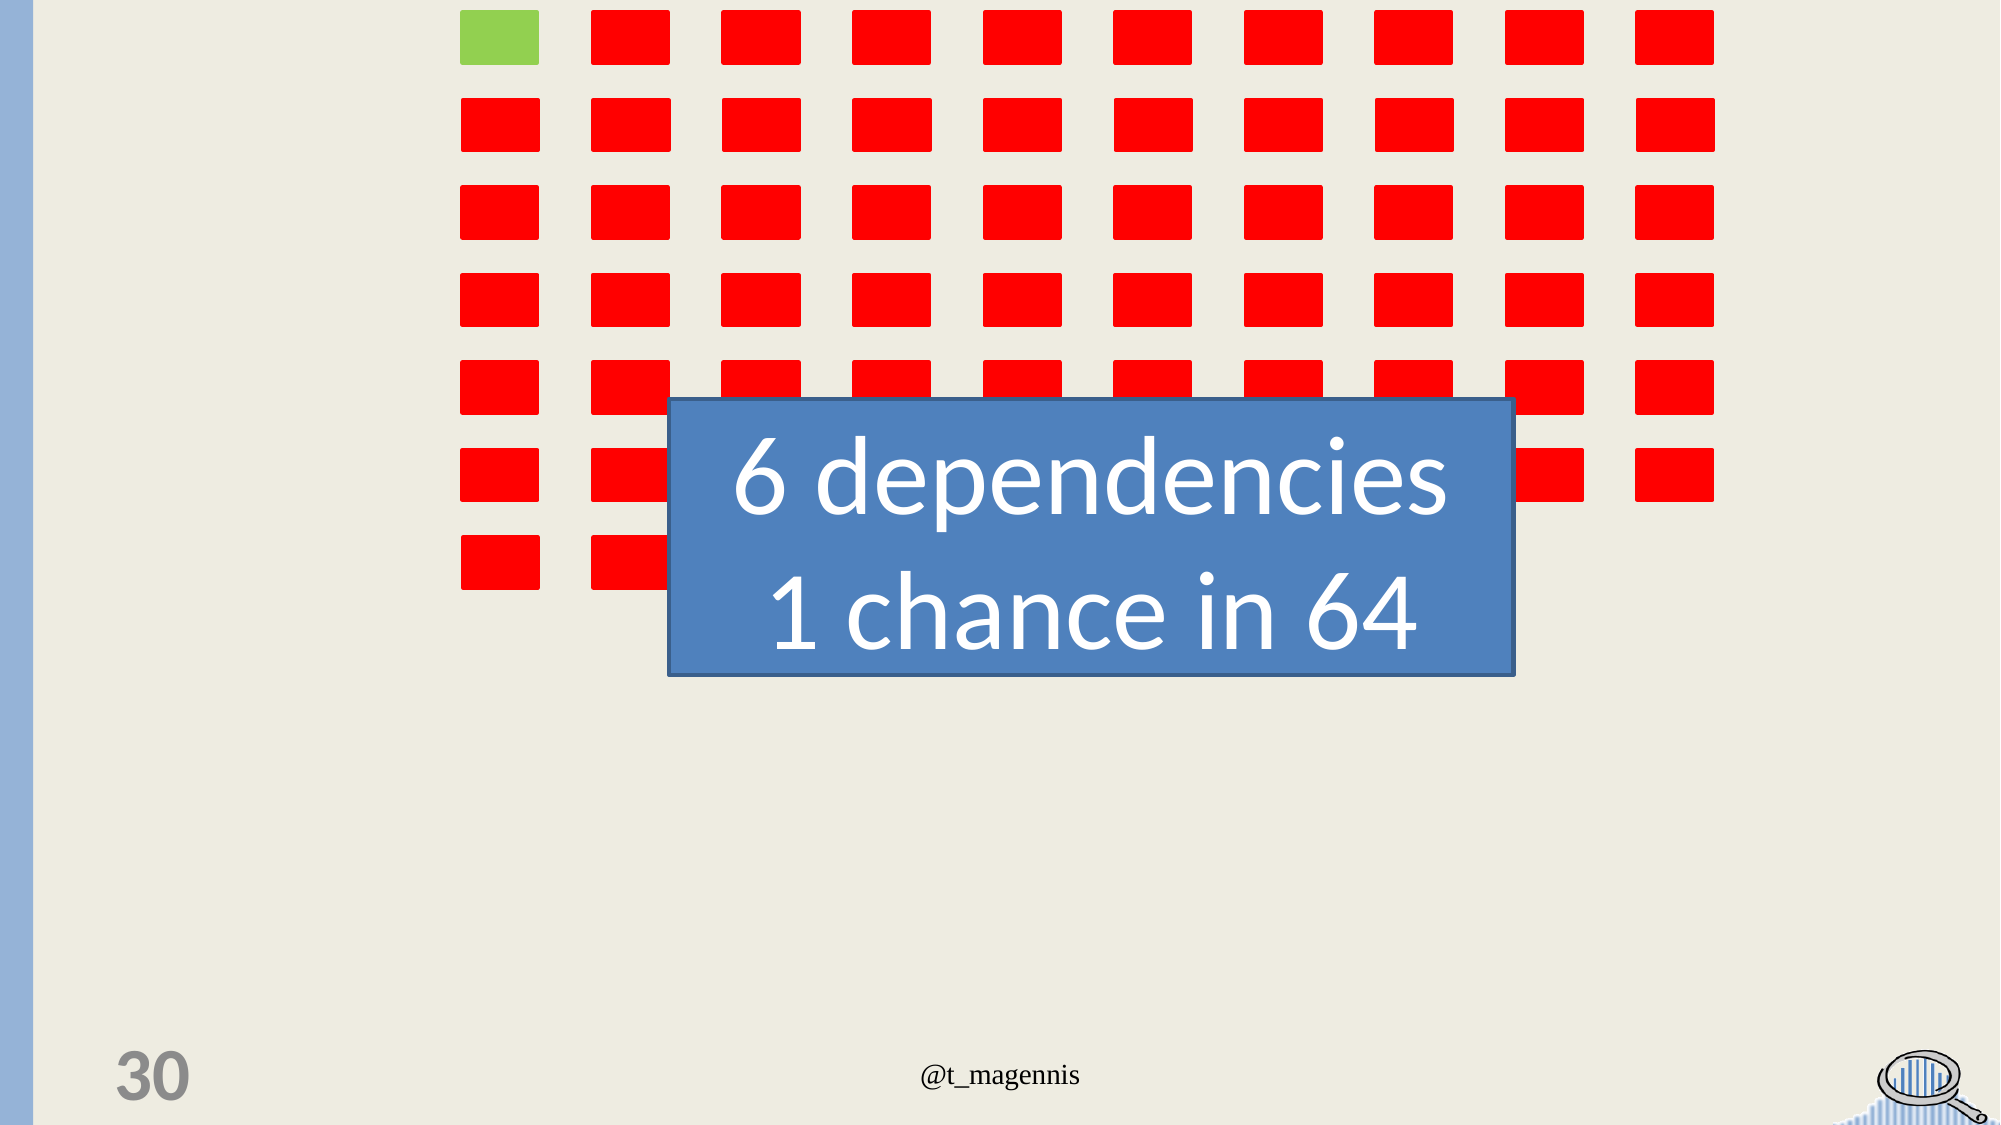

6 dependencies
1 chance in 64

30
@t_magennis